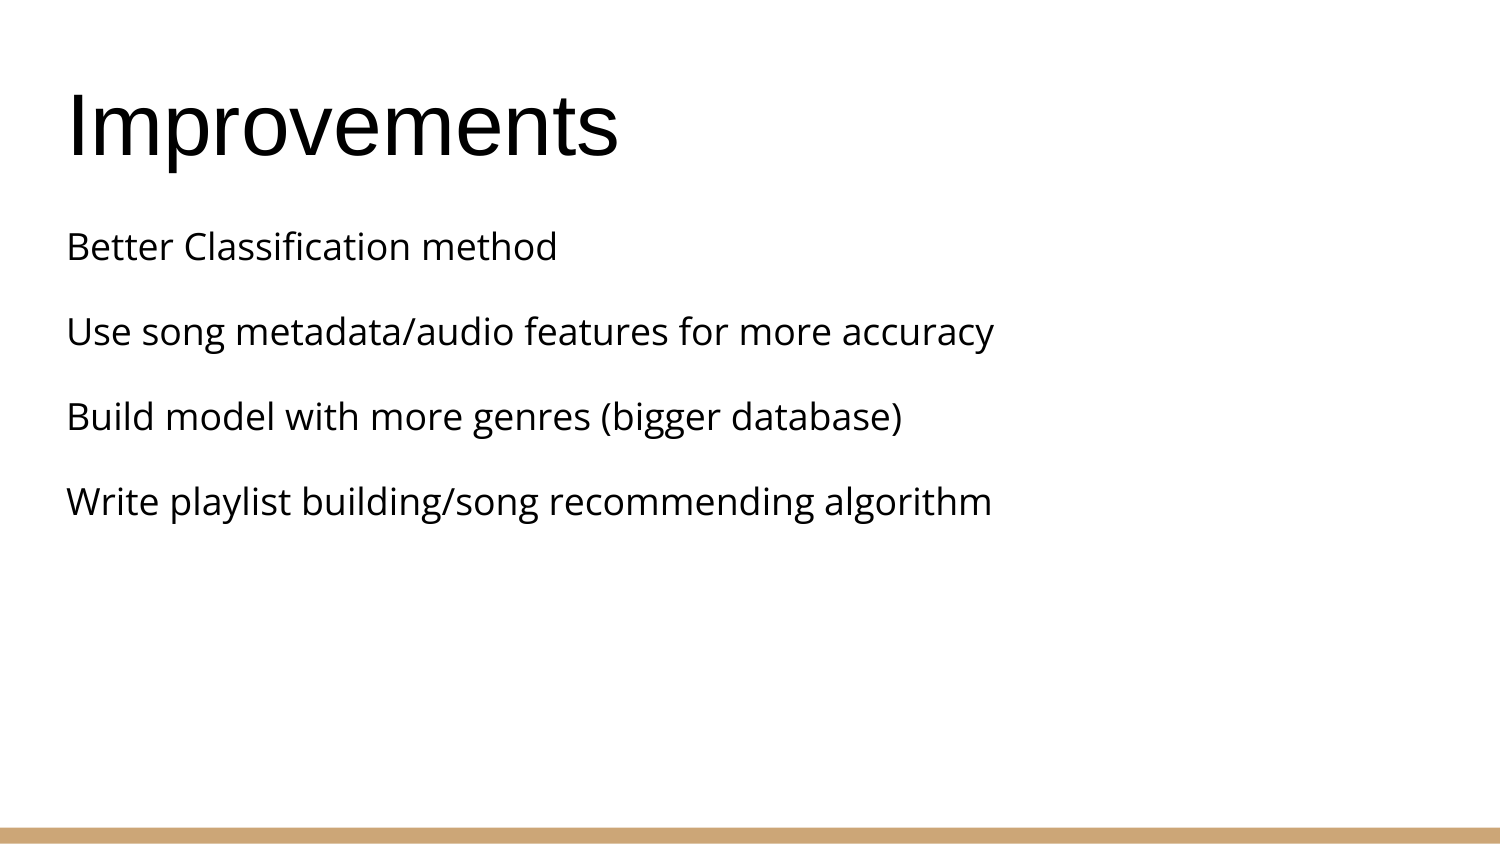

# Improvements
Better Classification method
Use song metadata/audio features for more accuracy
Build model with more genres (bigger database)
Write playlist building/song recommending algorithm